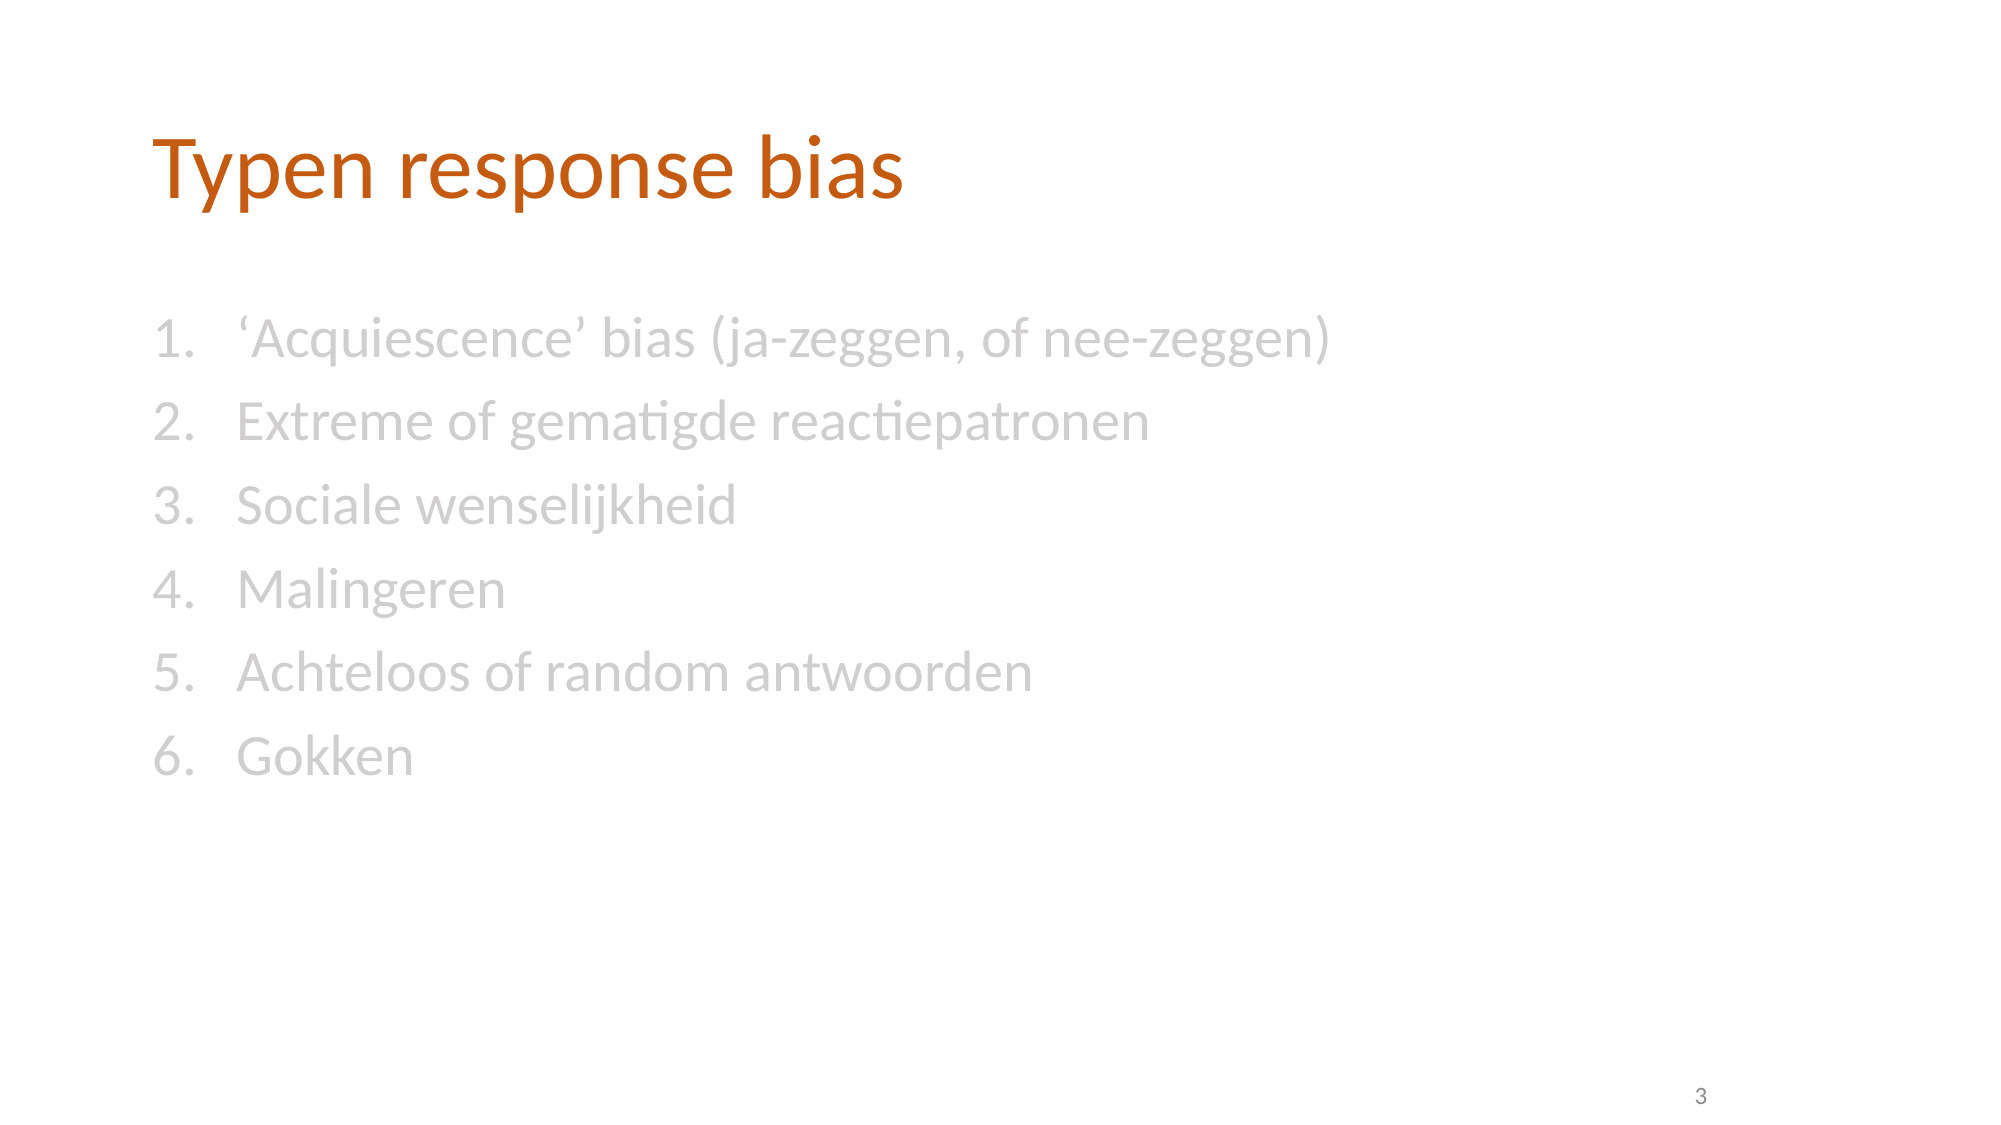

# Typen response bias
‘Acquiescence’ bias (ja-zeggen, of nee-zeggen)
Extreme of gematigde reactiepatronen
Sociale wenselijkheid
Malingeren
Achteloos of random antwoorden
Gokken

3